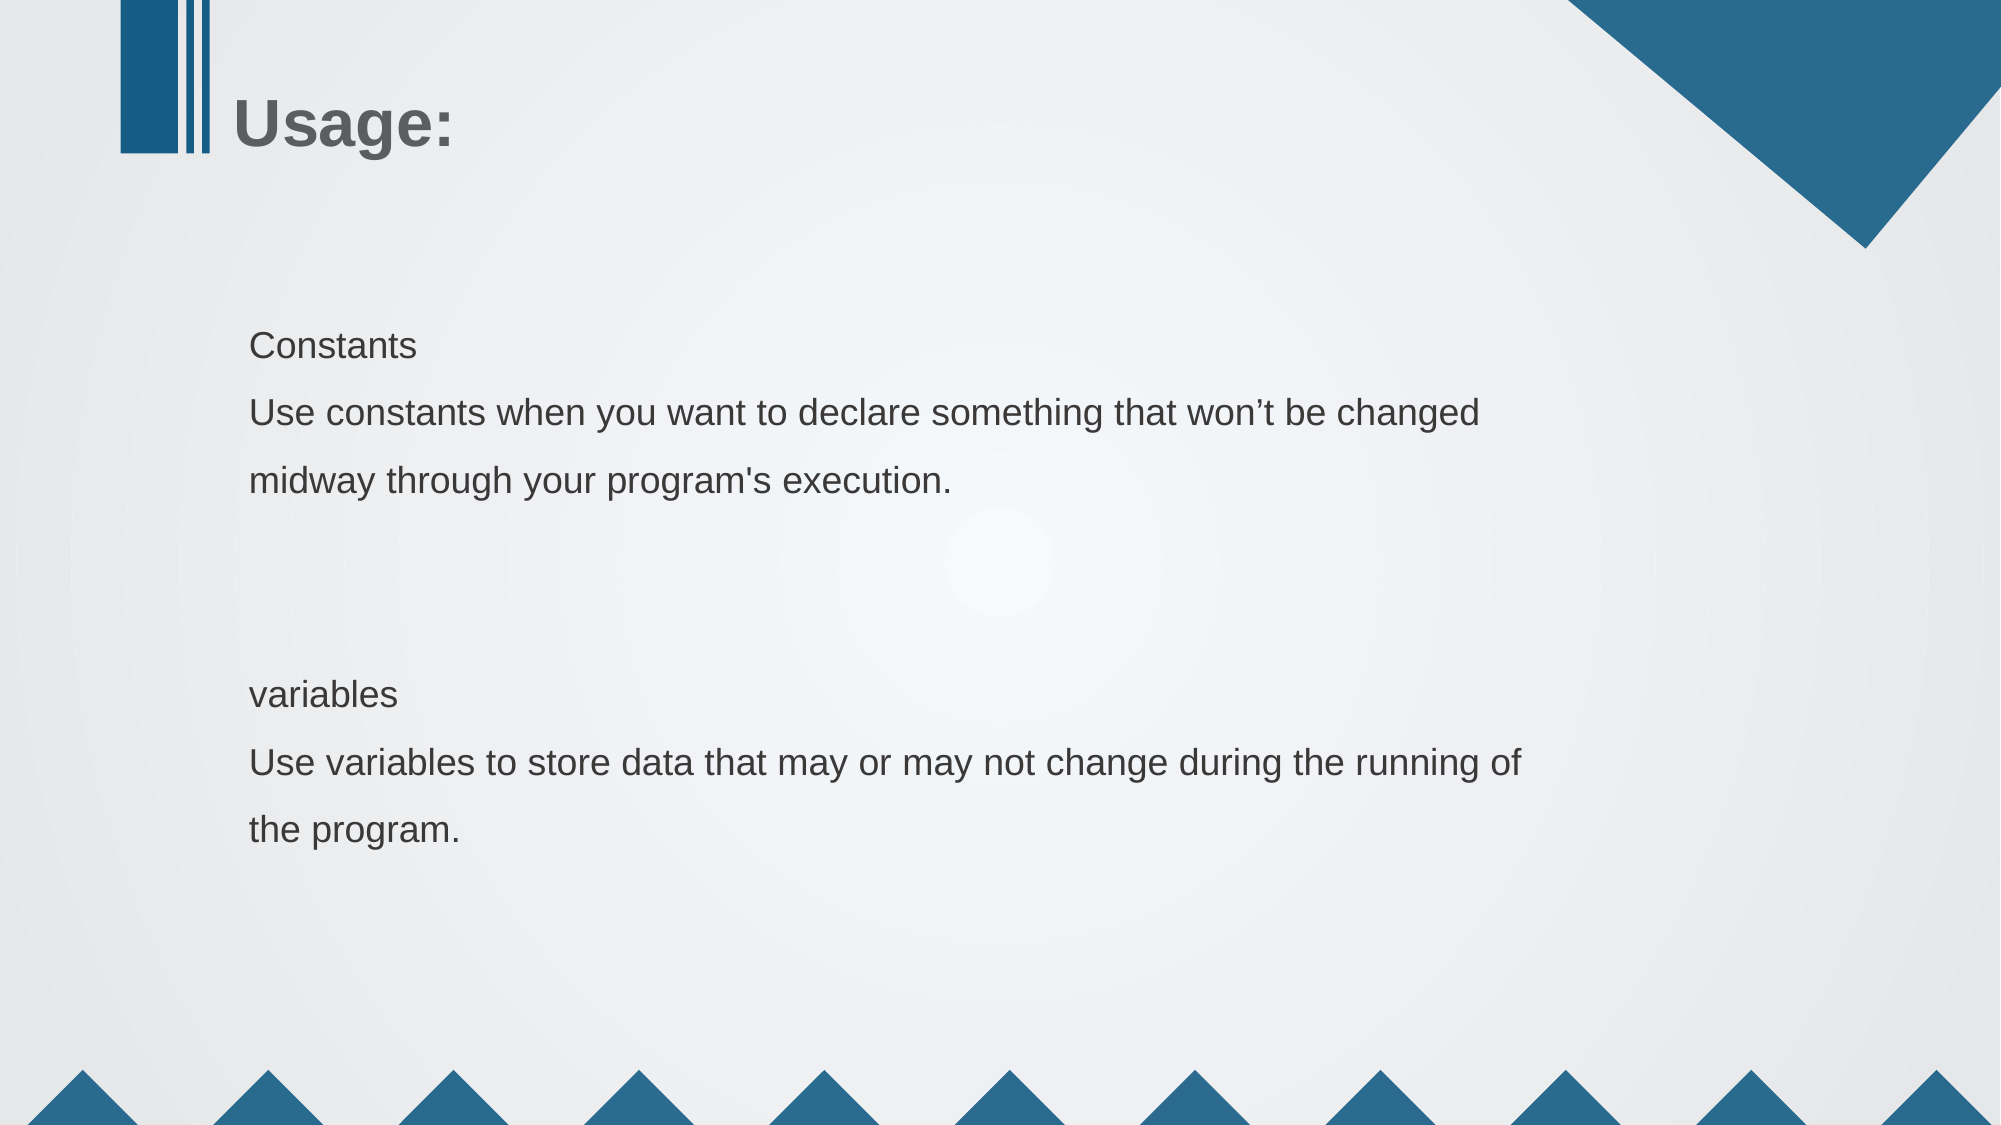

Usage:

Constants
Use constants when you want to declare something that won’t be changed midway through your program's execution.
variables
Use variables to store data that may or may not change during the running of the program.